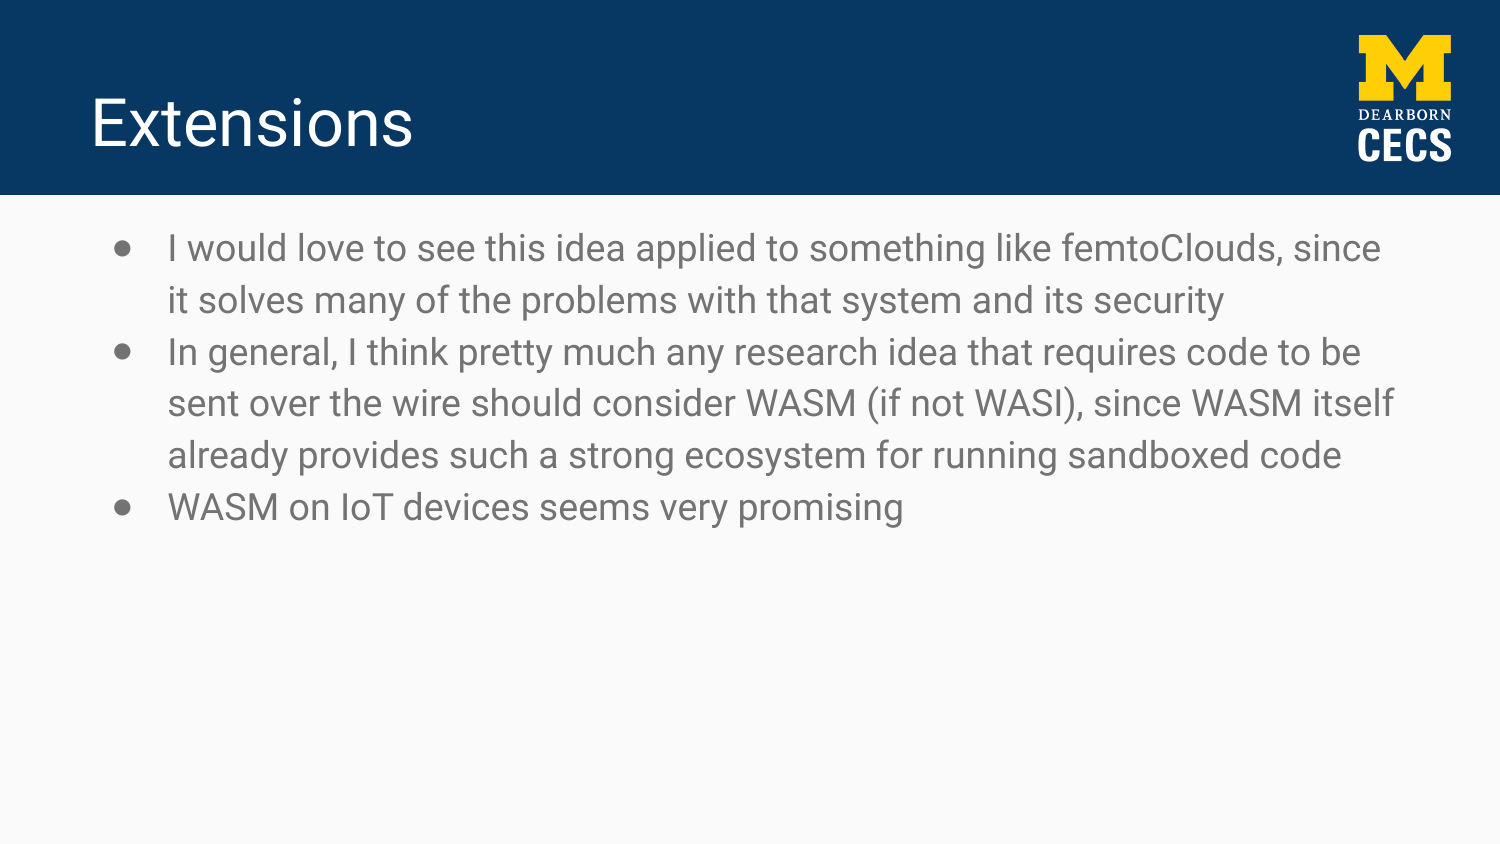

# Extensions
I would love to see this idea applied to something like femtoClouds, since it solves many of the problems with that system and its security
In general, I think pretty much any research idea that requires code to be sent over the wire should consider WASM (if not WASI), since WASM itself already provides such a strong ecosystem for running sandboxed code
WASM on IoT devices seems very promising